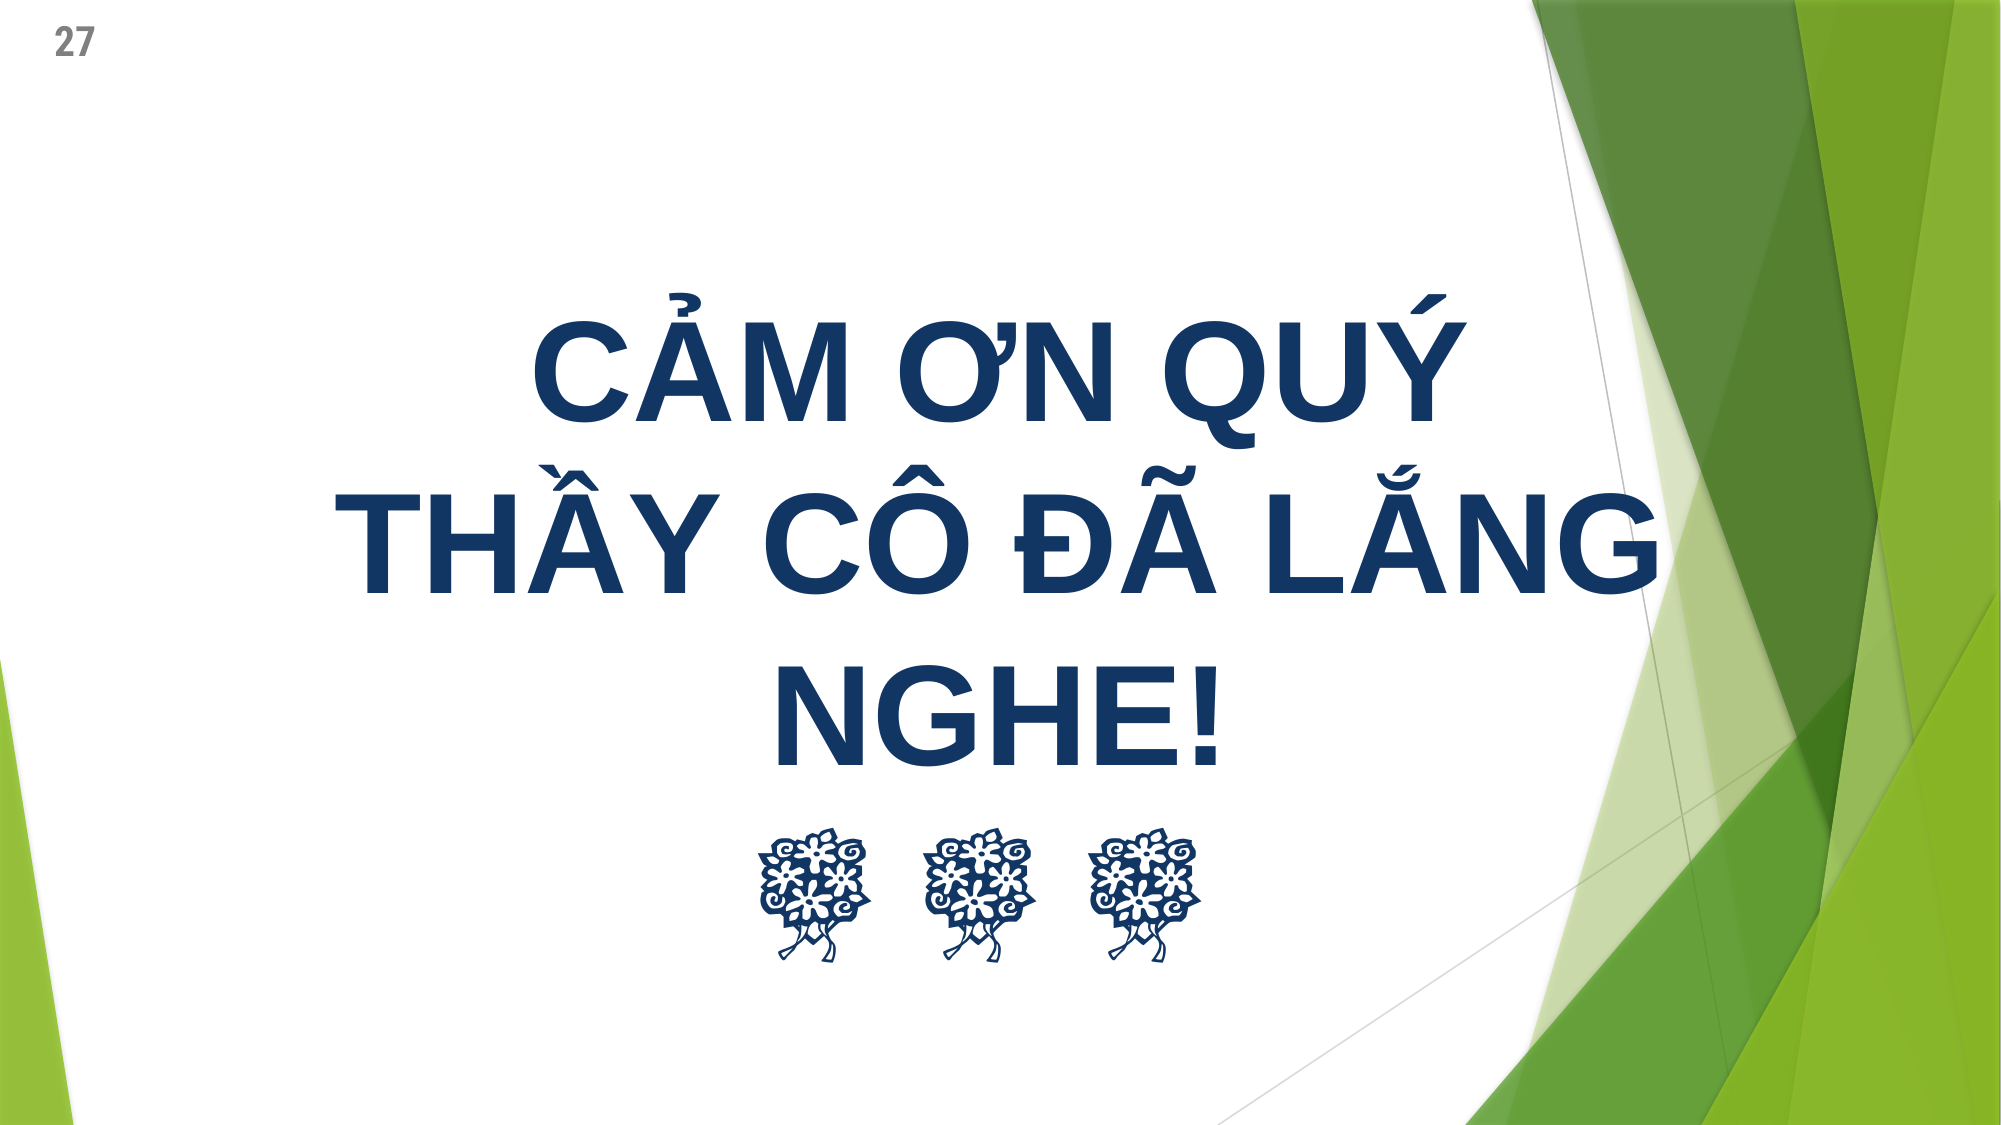

27
CẢM ƠN QUÝ THẦY CÔ ĐÃ LẮNG NGHE!
💐 💐 💐